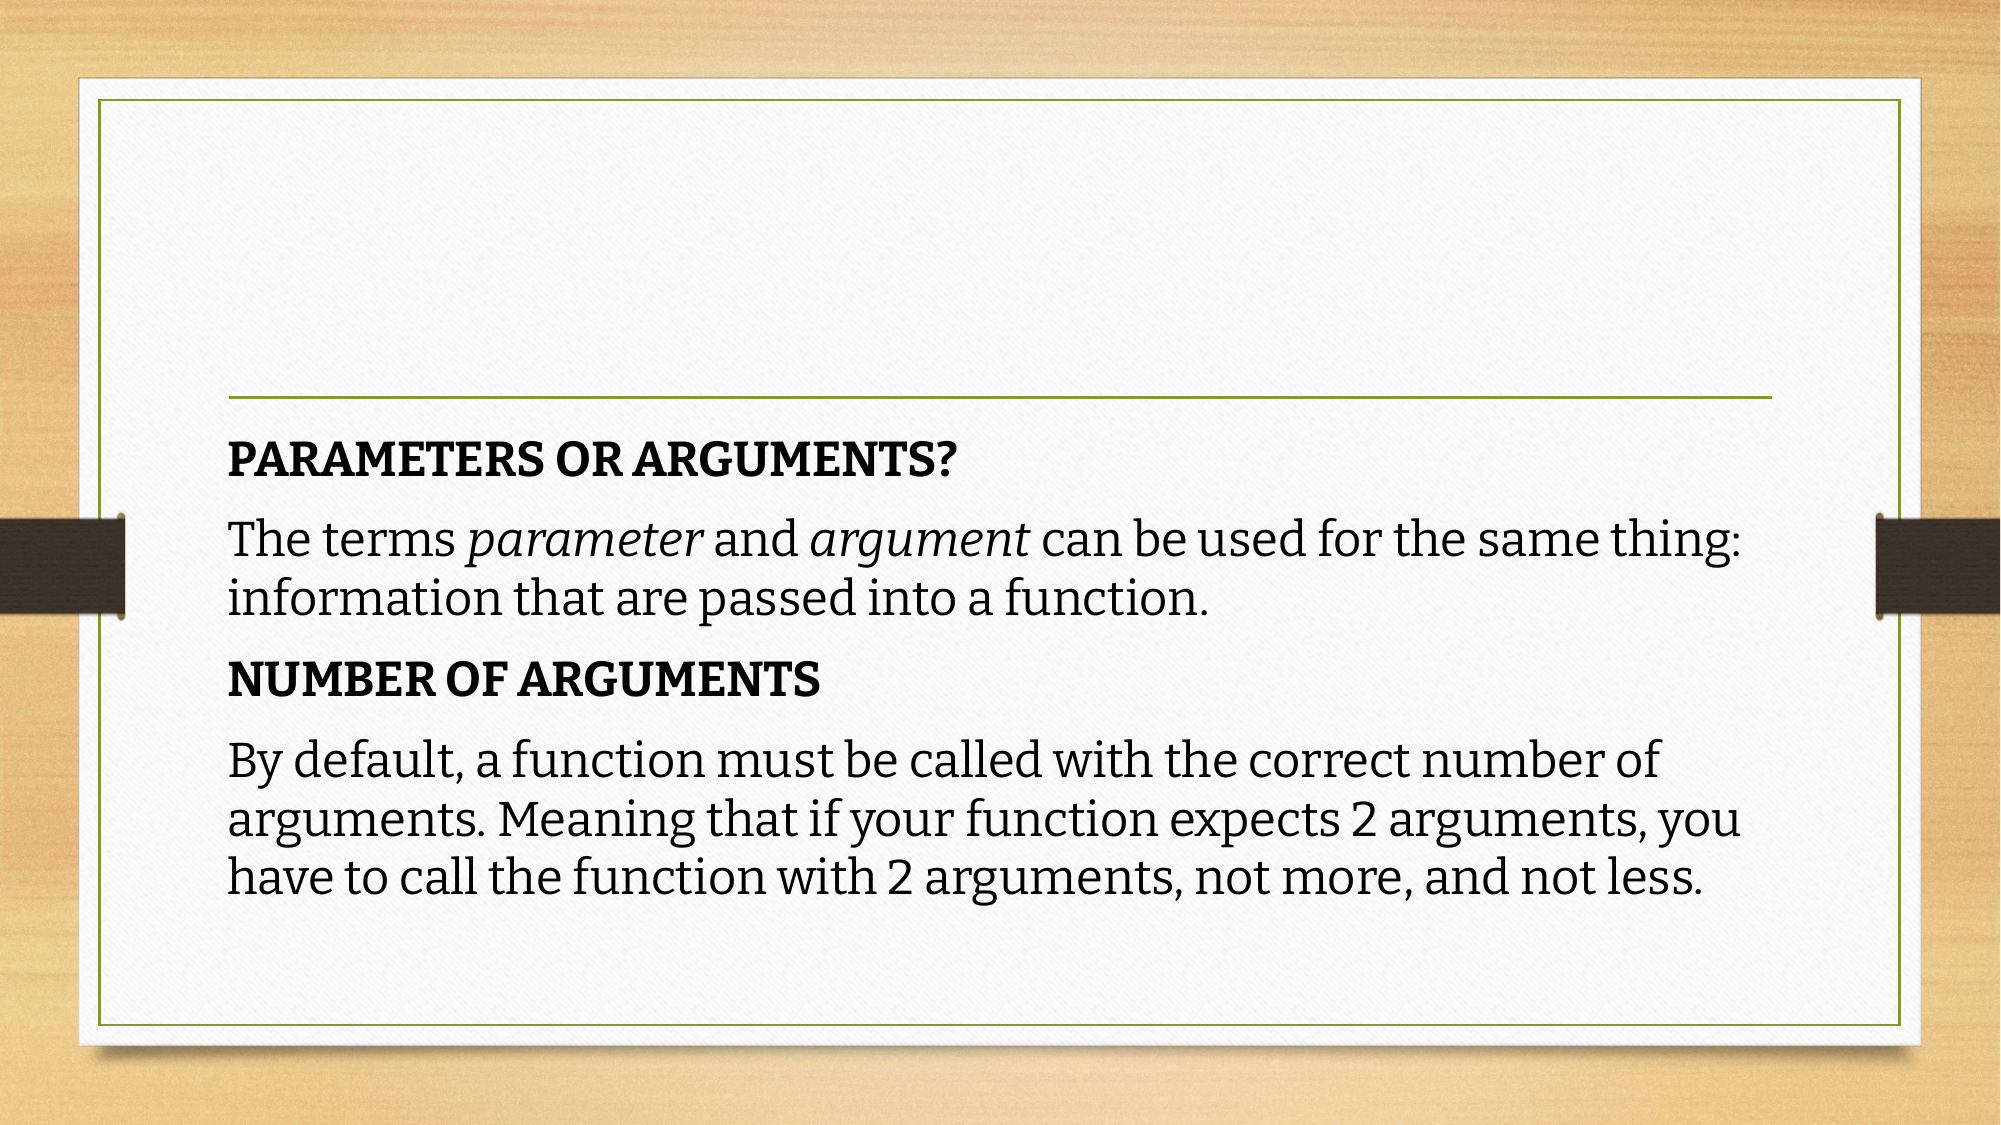

#
PARAMETERS OR ARGUMENTS?
The terms parameter and argument can be used for the same thing: information that are passed into a function.
NUMBER OF ARGUMENTS
By default, a function must be called with the correct number of arguments. Meaning that if your function expects 2 arguments, you have to call the function with 2 arguments, not more, and not less.